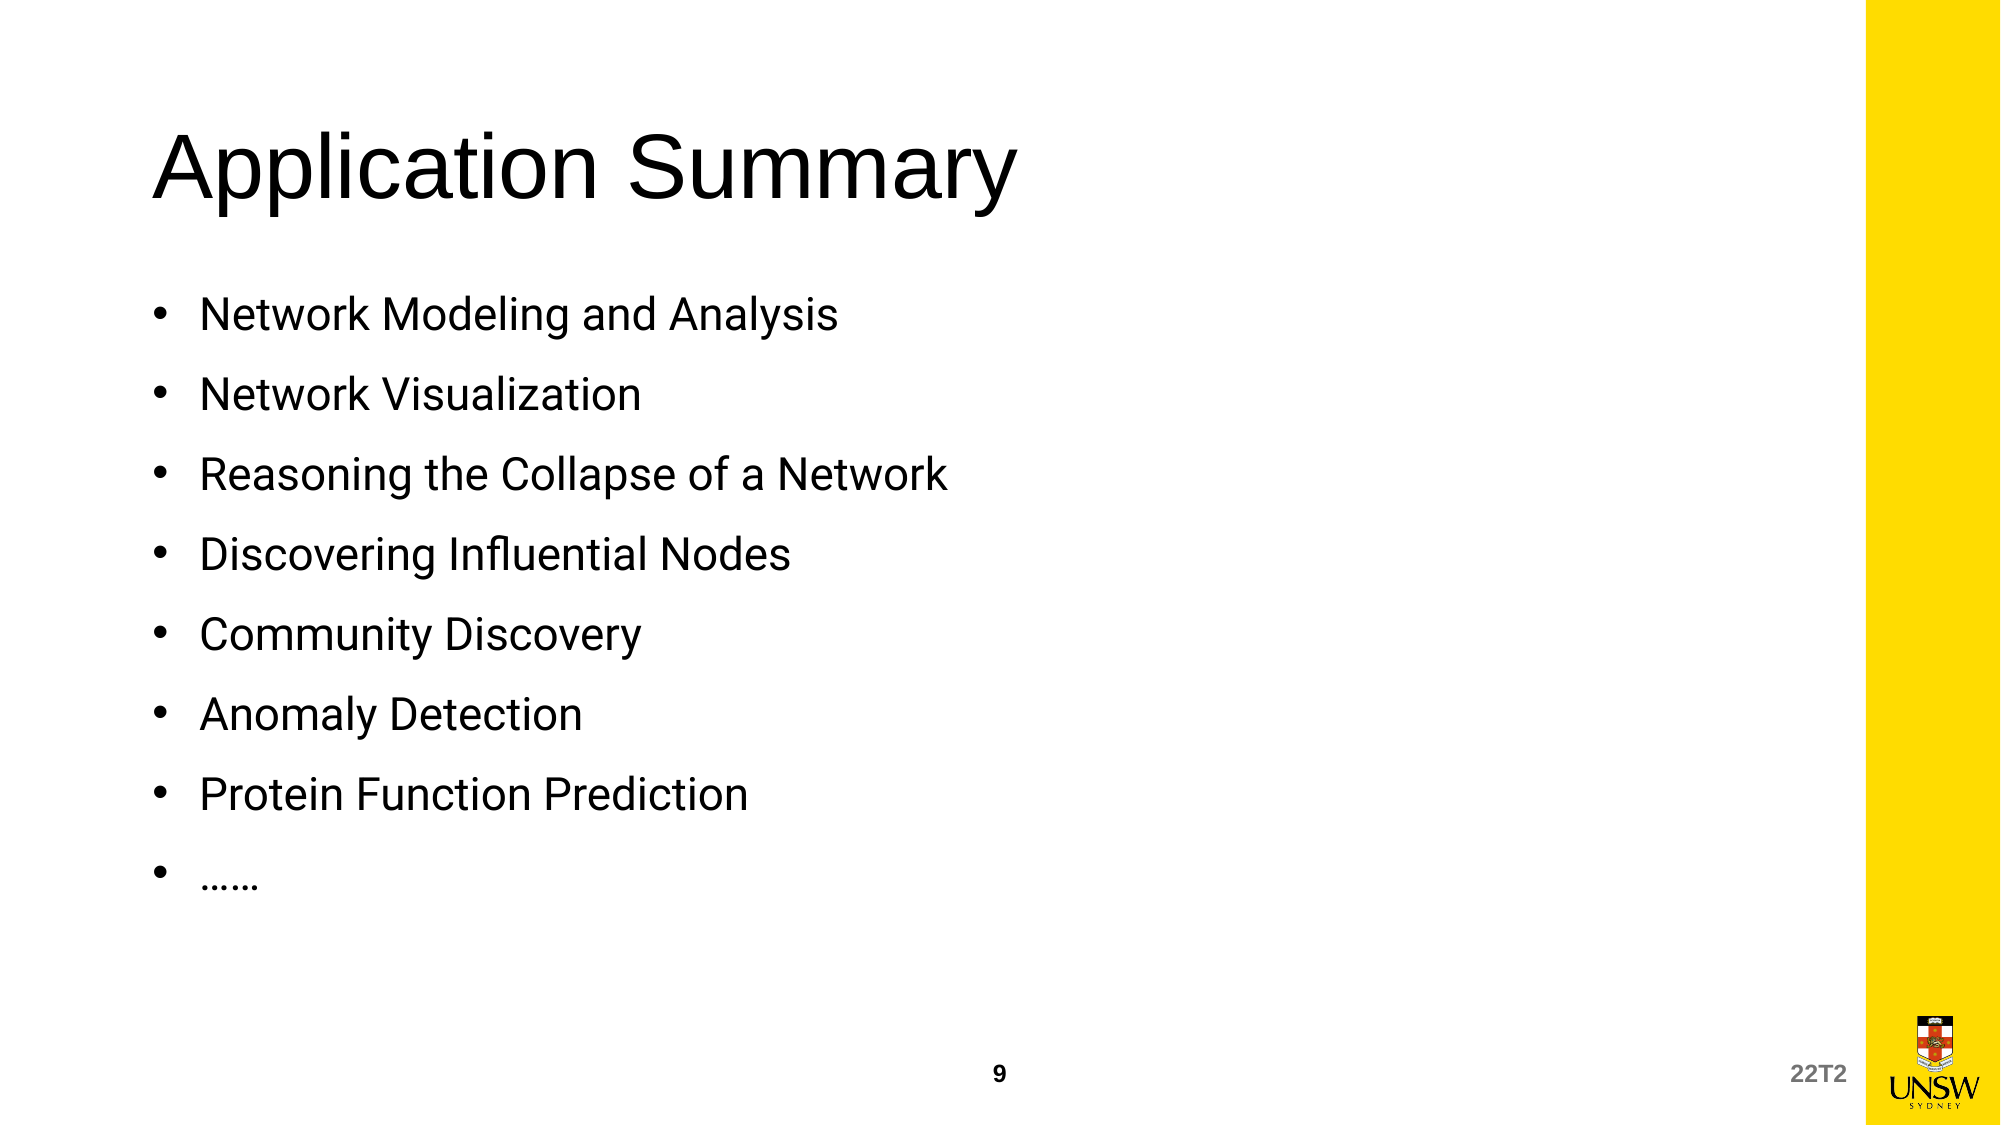

# Application Summary
Network Modeling and Analysis
Network Visualization
Reasoning the Collapse of a Network
Discovering Influential Nodes
Community Discovery
Anomaly Detection
Protein Function Prediction
……

9
22T2